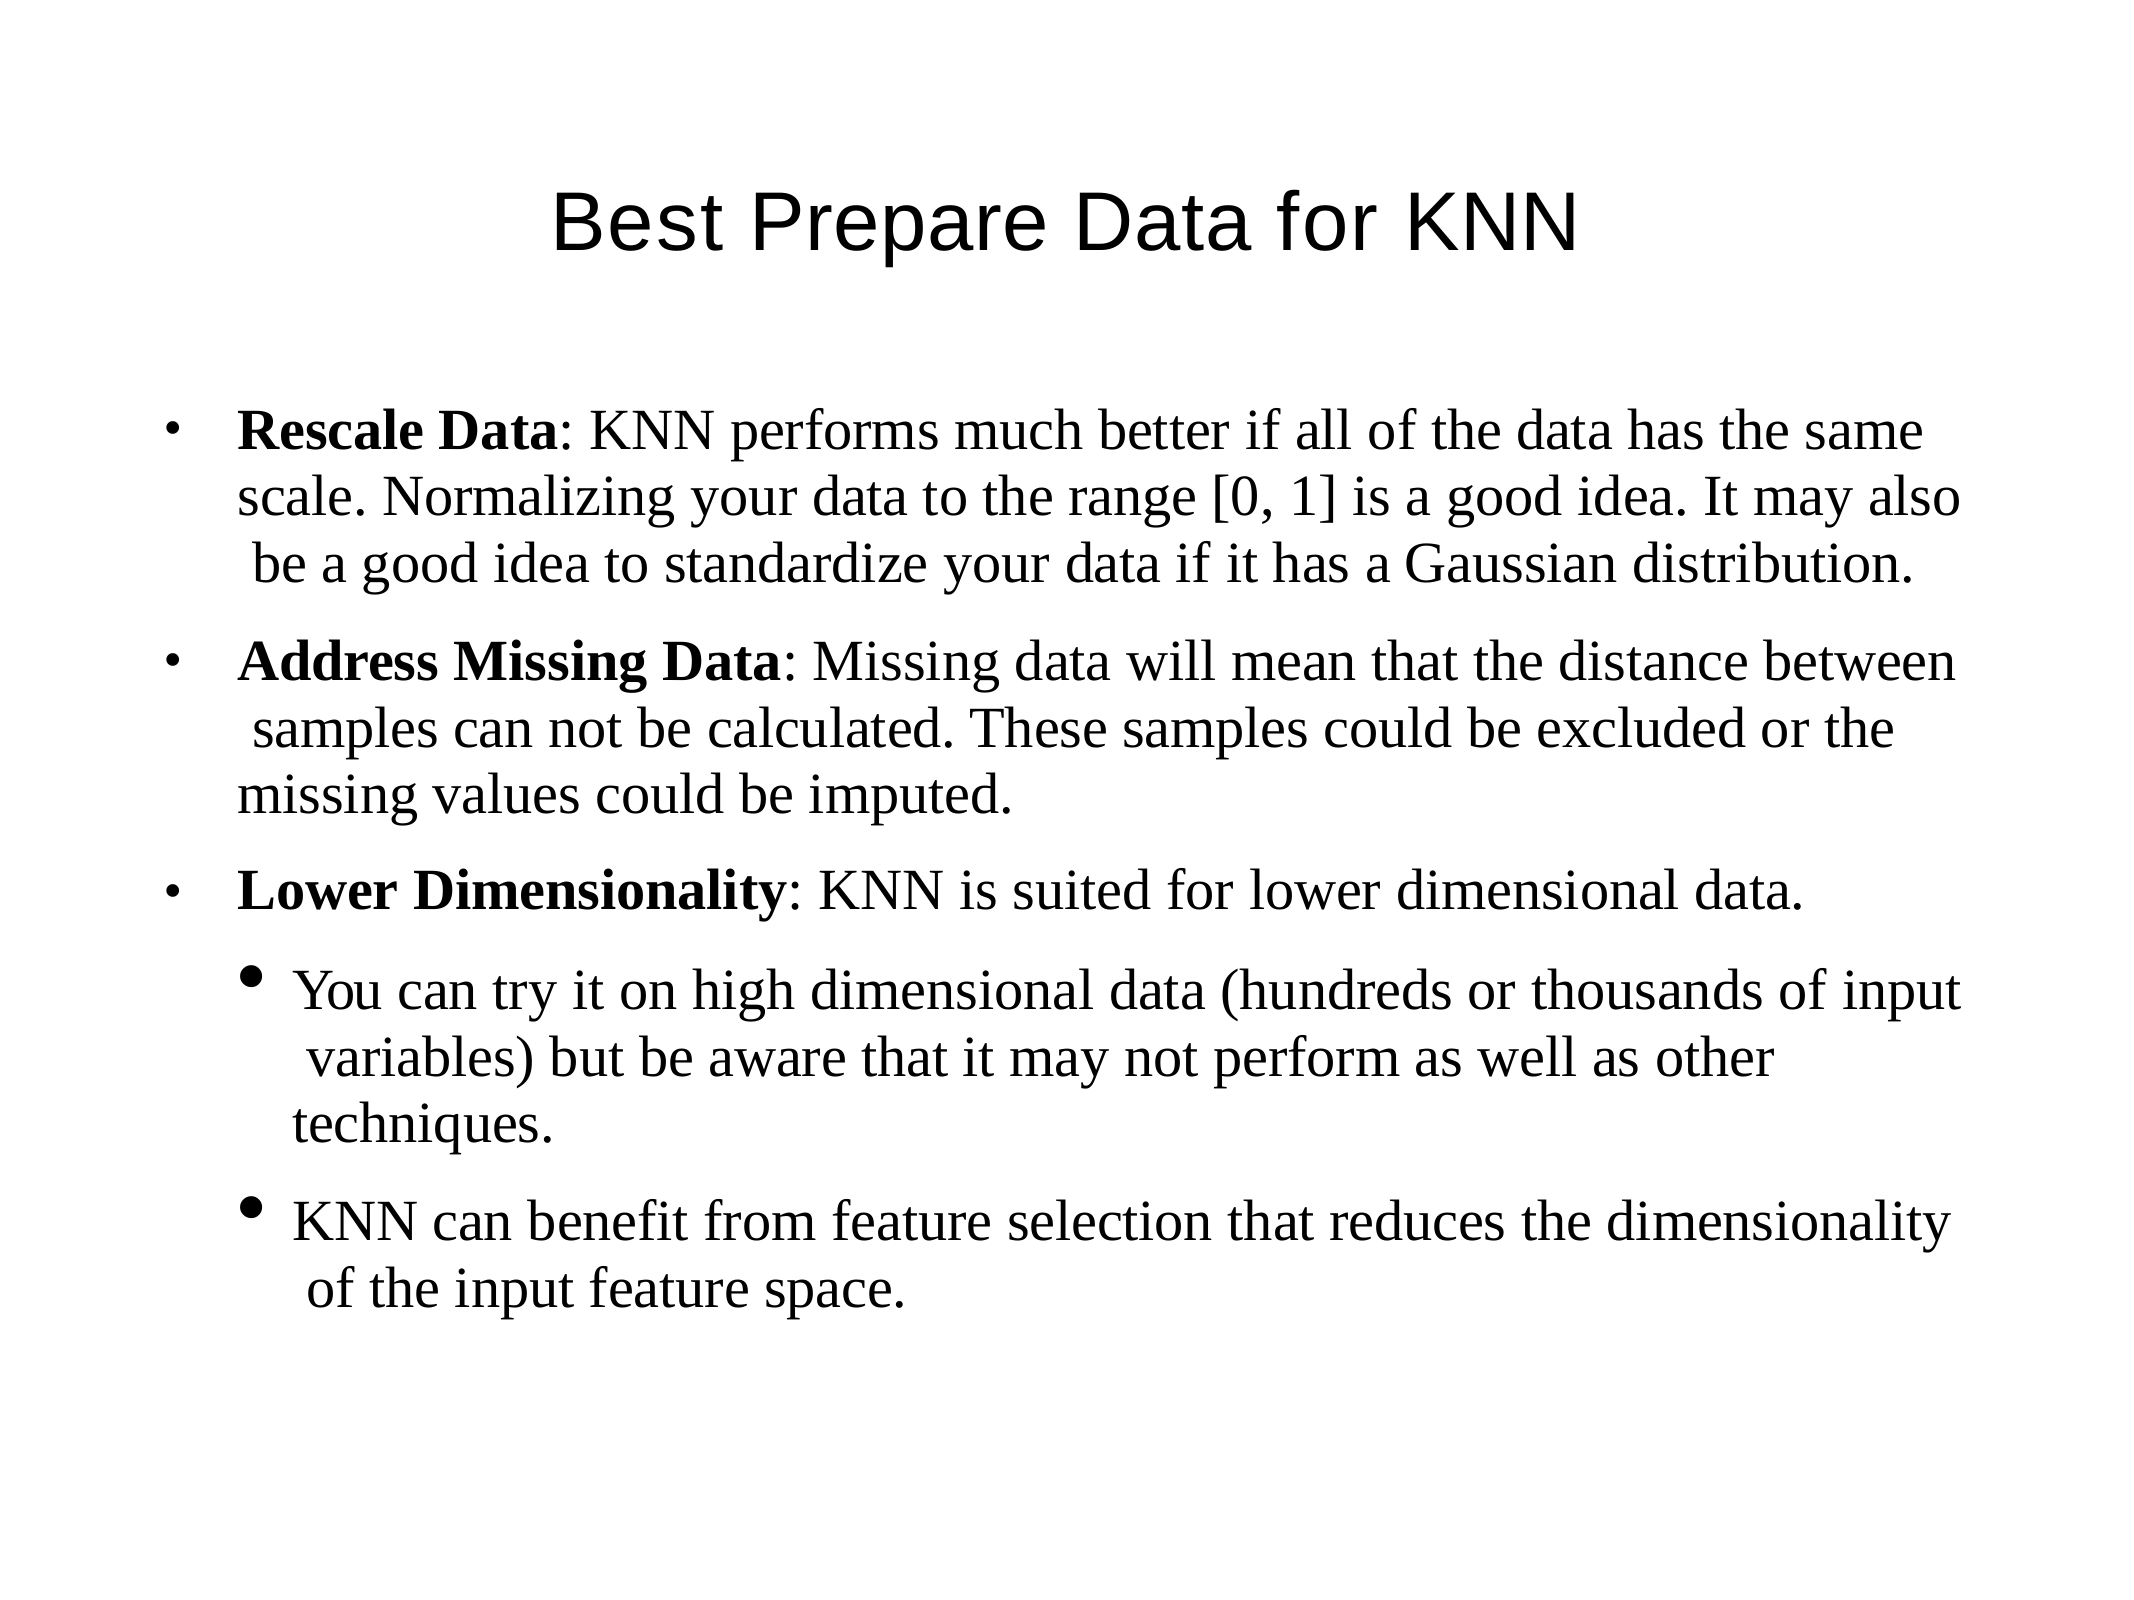

# Best Prepare Data for KNN
Rescale Data: KNN performs much better if all of the data has the same  scale. Normalizing your data to the range [0, 1] is a good idea. It may also  be a good idea to standardize your data if it has a Gaussian distribution.
Address Missing Data: Missing data will mean that the distance between  samples can not be calculated. These samples could be excluded or the  missing values could be imputed.
Lower Dimensionality: KNN is suited for lower dimensional data.
You can try it on high dimensional data (hundreds or thousands of input  variables) but be aware that it may not perform as well as other  techniques.
KNN can benefit from feature selection that reduces the dimensionality  of the input feature space.
•
•
•